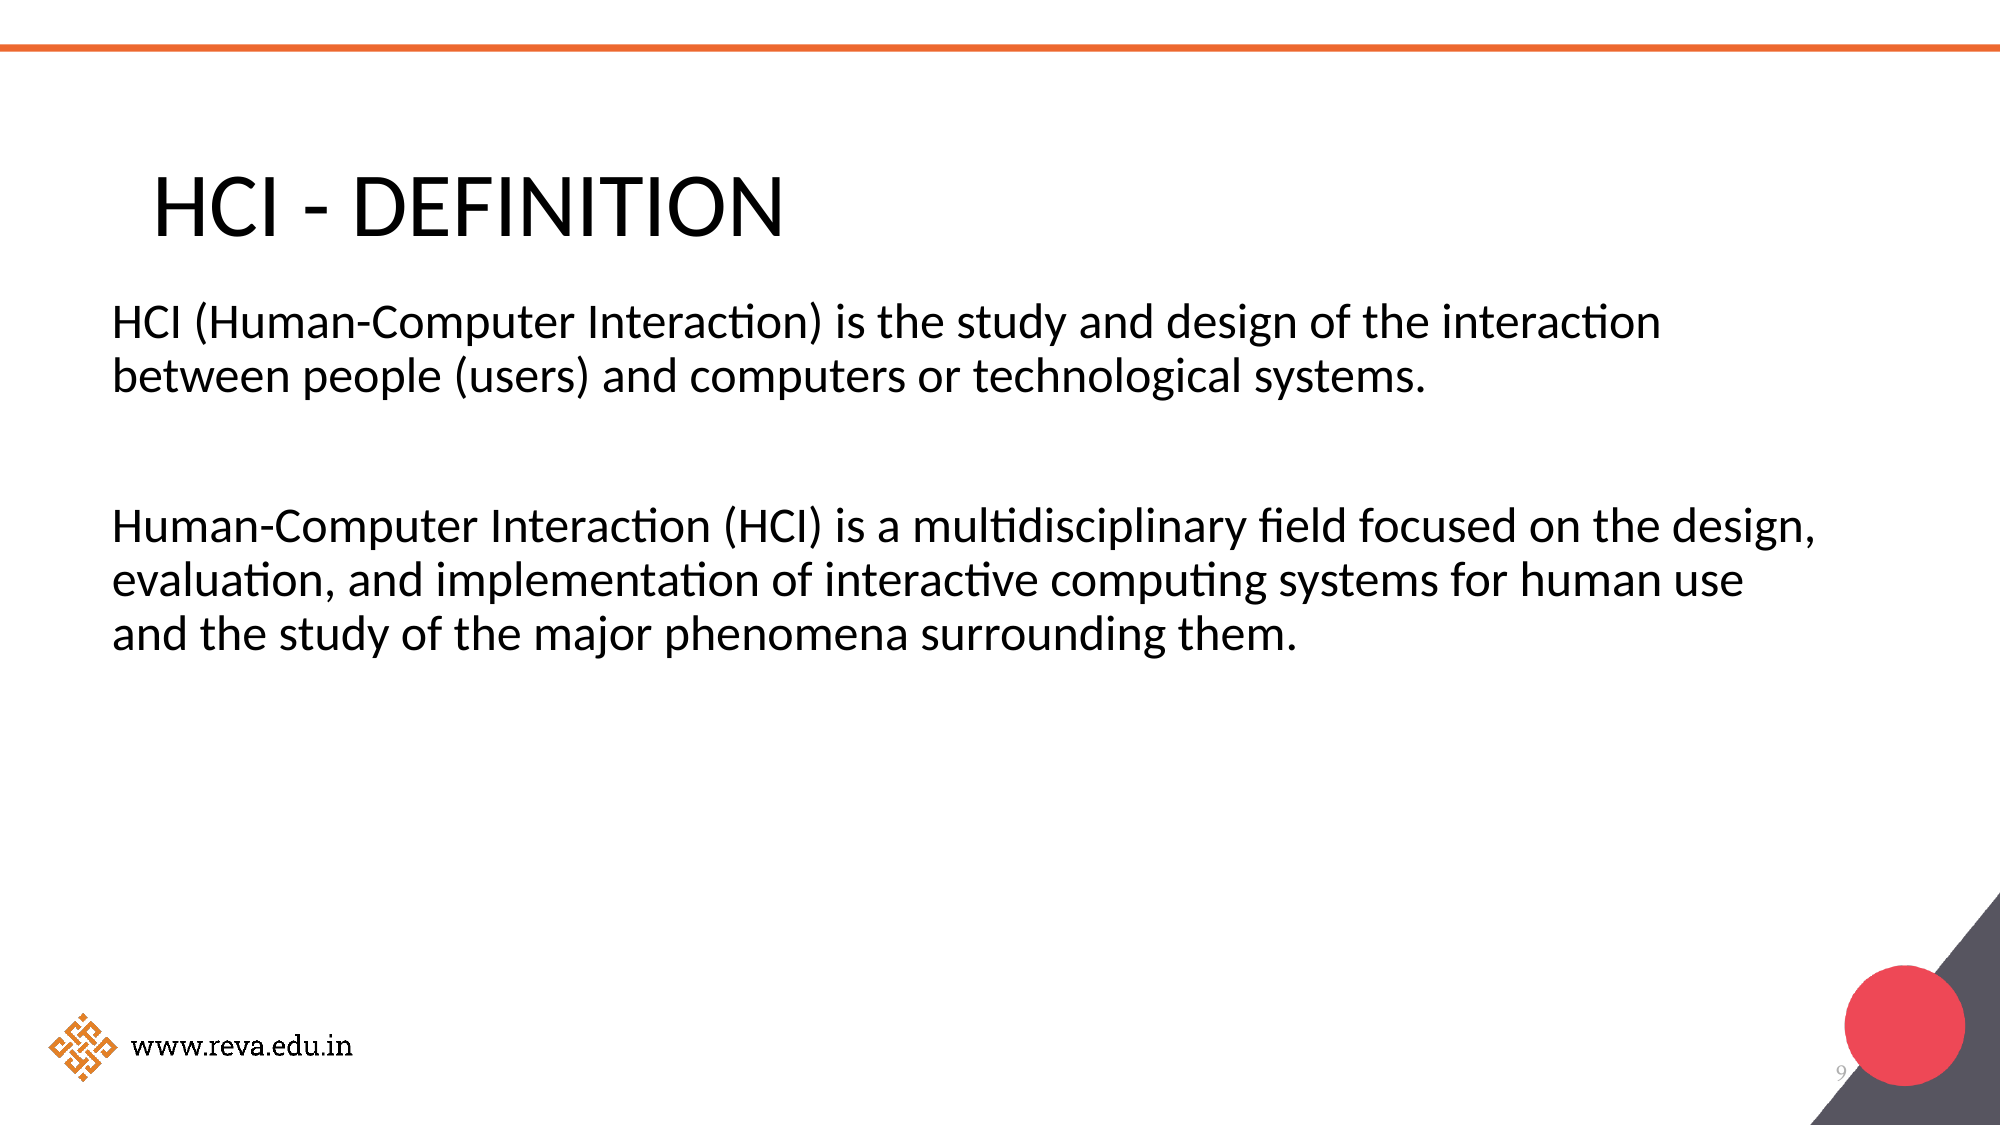

# HCI - definition
HCI (Human-Computer Interaction) is the study and design of the interaction between people (users) and computers or technological systems.

Human-Computer Interaction (HCI) is a multidisciplinary field focused on the design, evaluation, and implementation of interactive computing systems for human use and the study of the major phenomena surrounding them.

9